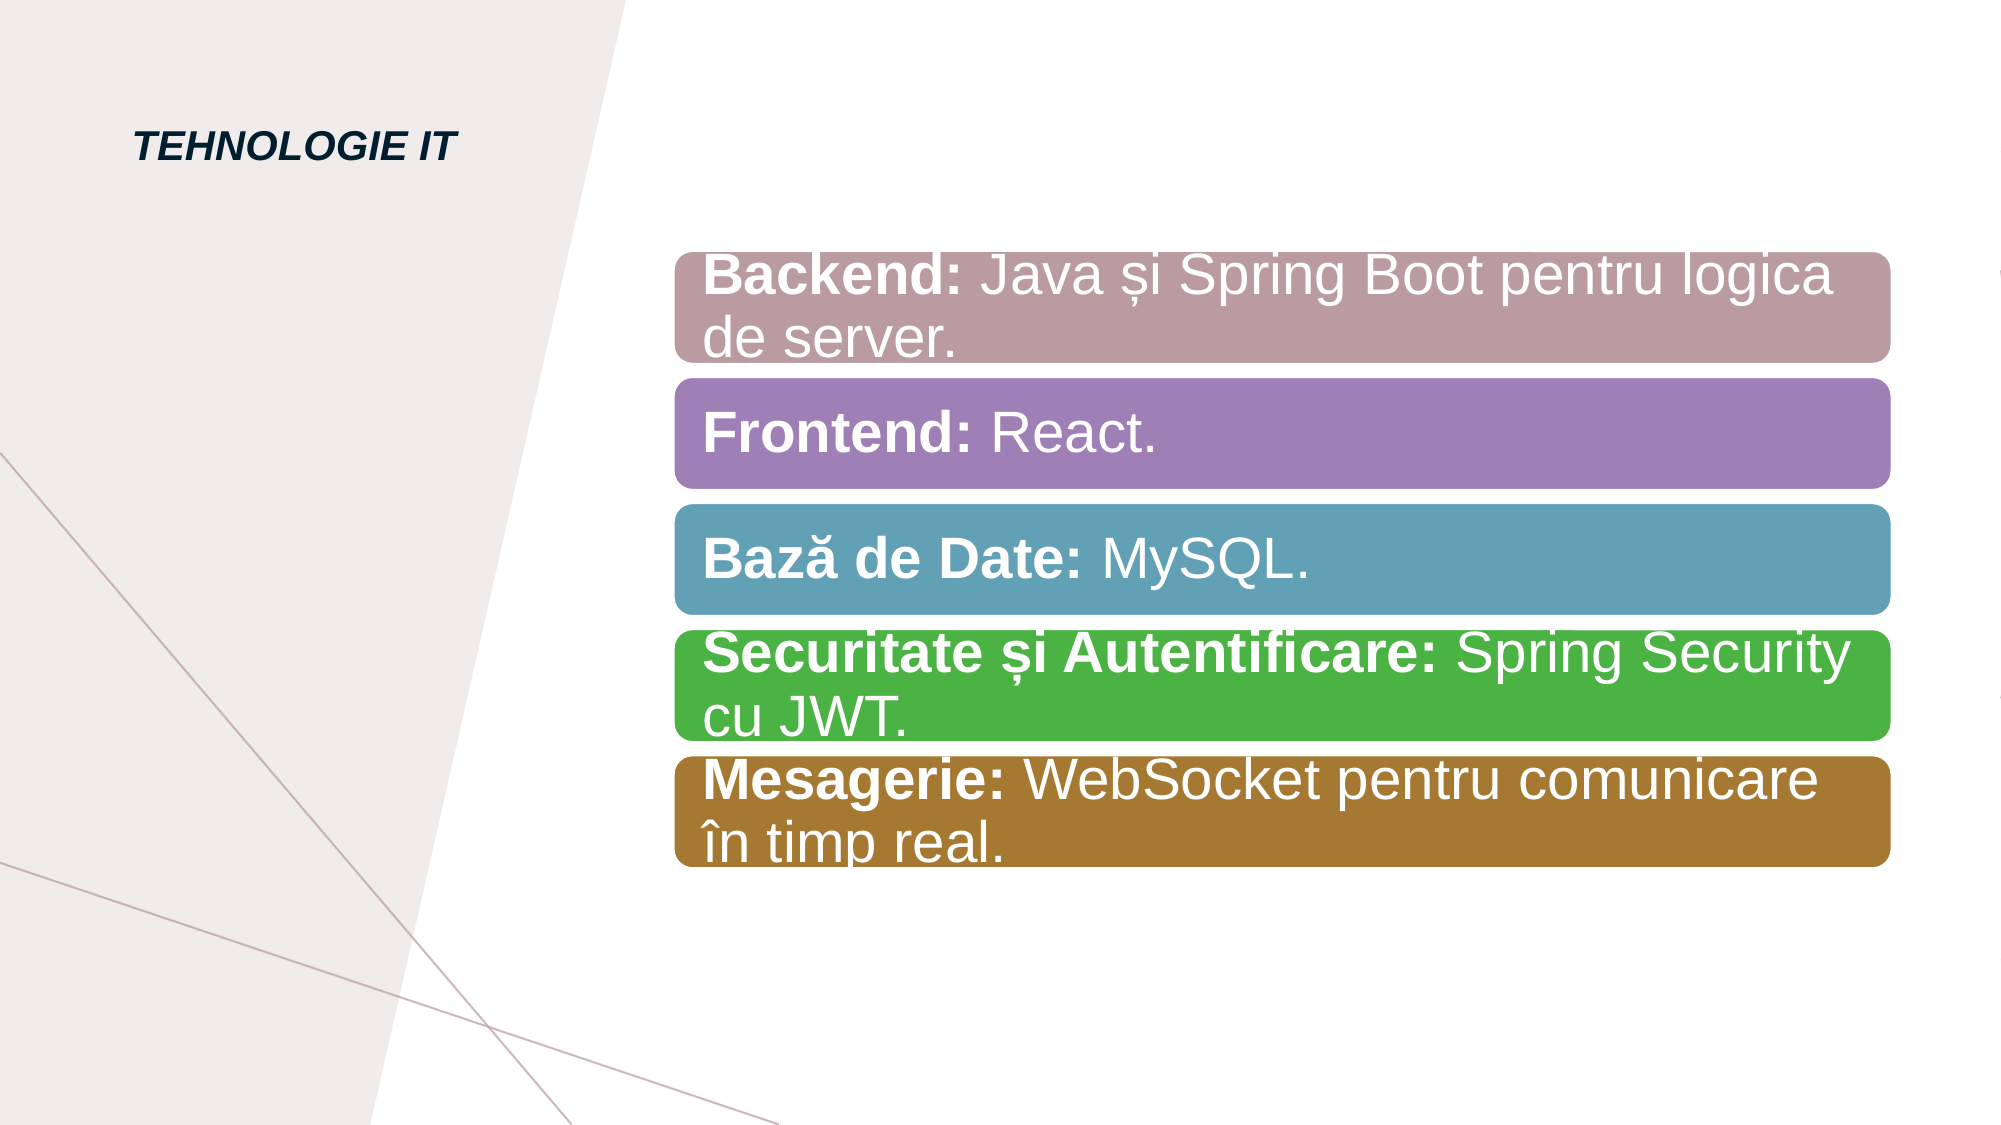

# Tehnologie IT
Backend: Java și Spring Boot pentru logica de server.
Frontend: React.
Bază de Date: MySQL.
Securitate și Autentificare: Spring Security cu JWT.
Mesagerie: WebSocket pentru comunicare în timp real.